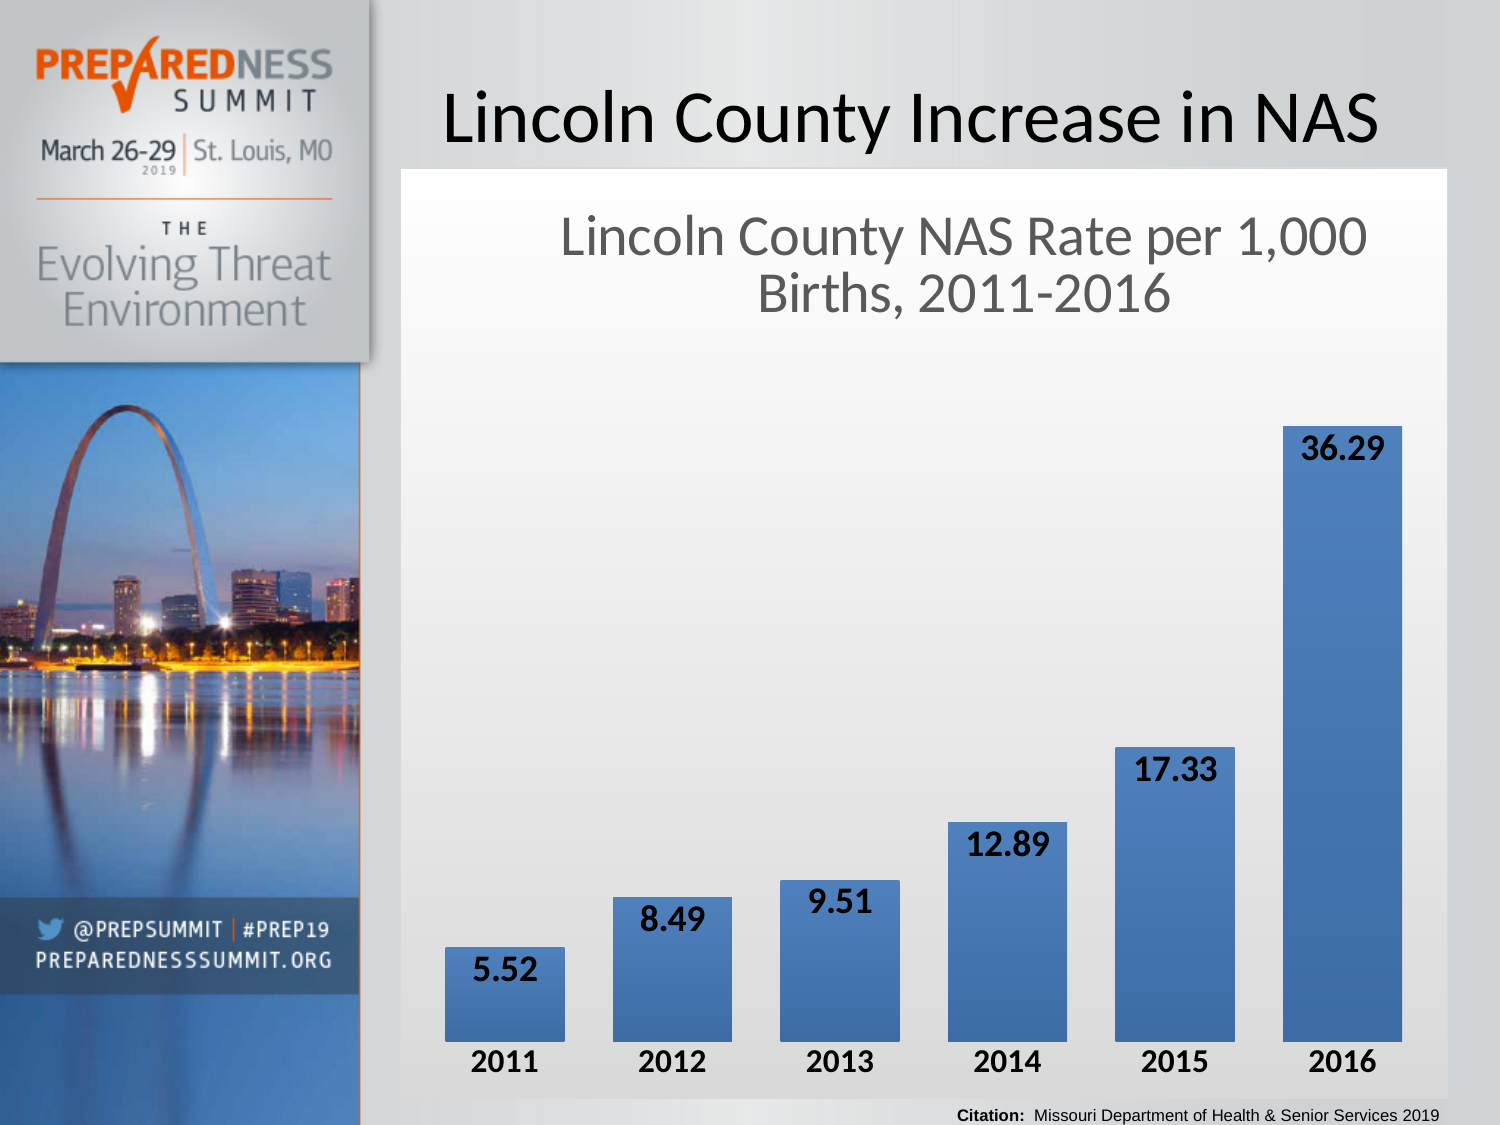

# Lincoln County Increase in NAS

### Chart: Lincoln County NAS Rate per 1,000 Births, 2011-2016

| Category | Lincoln |
|---|---|
| 2011 | 5.52 |
| 2012 | 8.49 |
| 2013 | 9.51 |
| 2014 | 12.89 |
| 2015 | 17.33 |
| 2016 | 36.29 |
 Citation:  Missouri Department of Health & Senior Services 2019